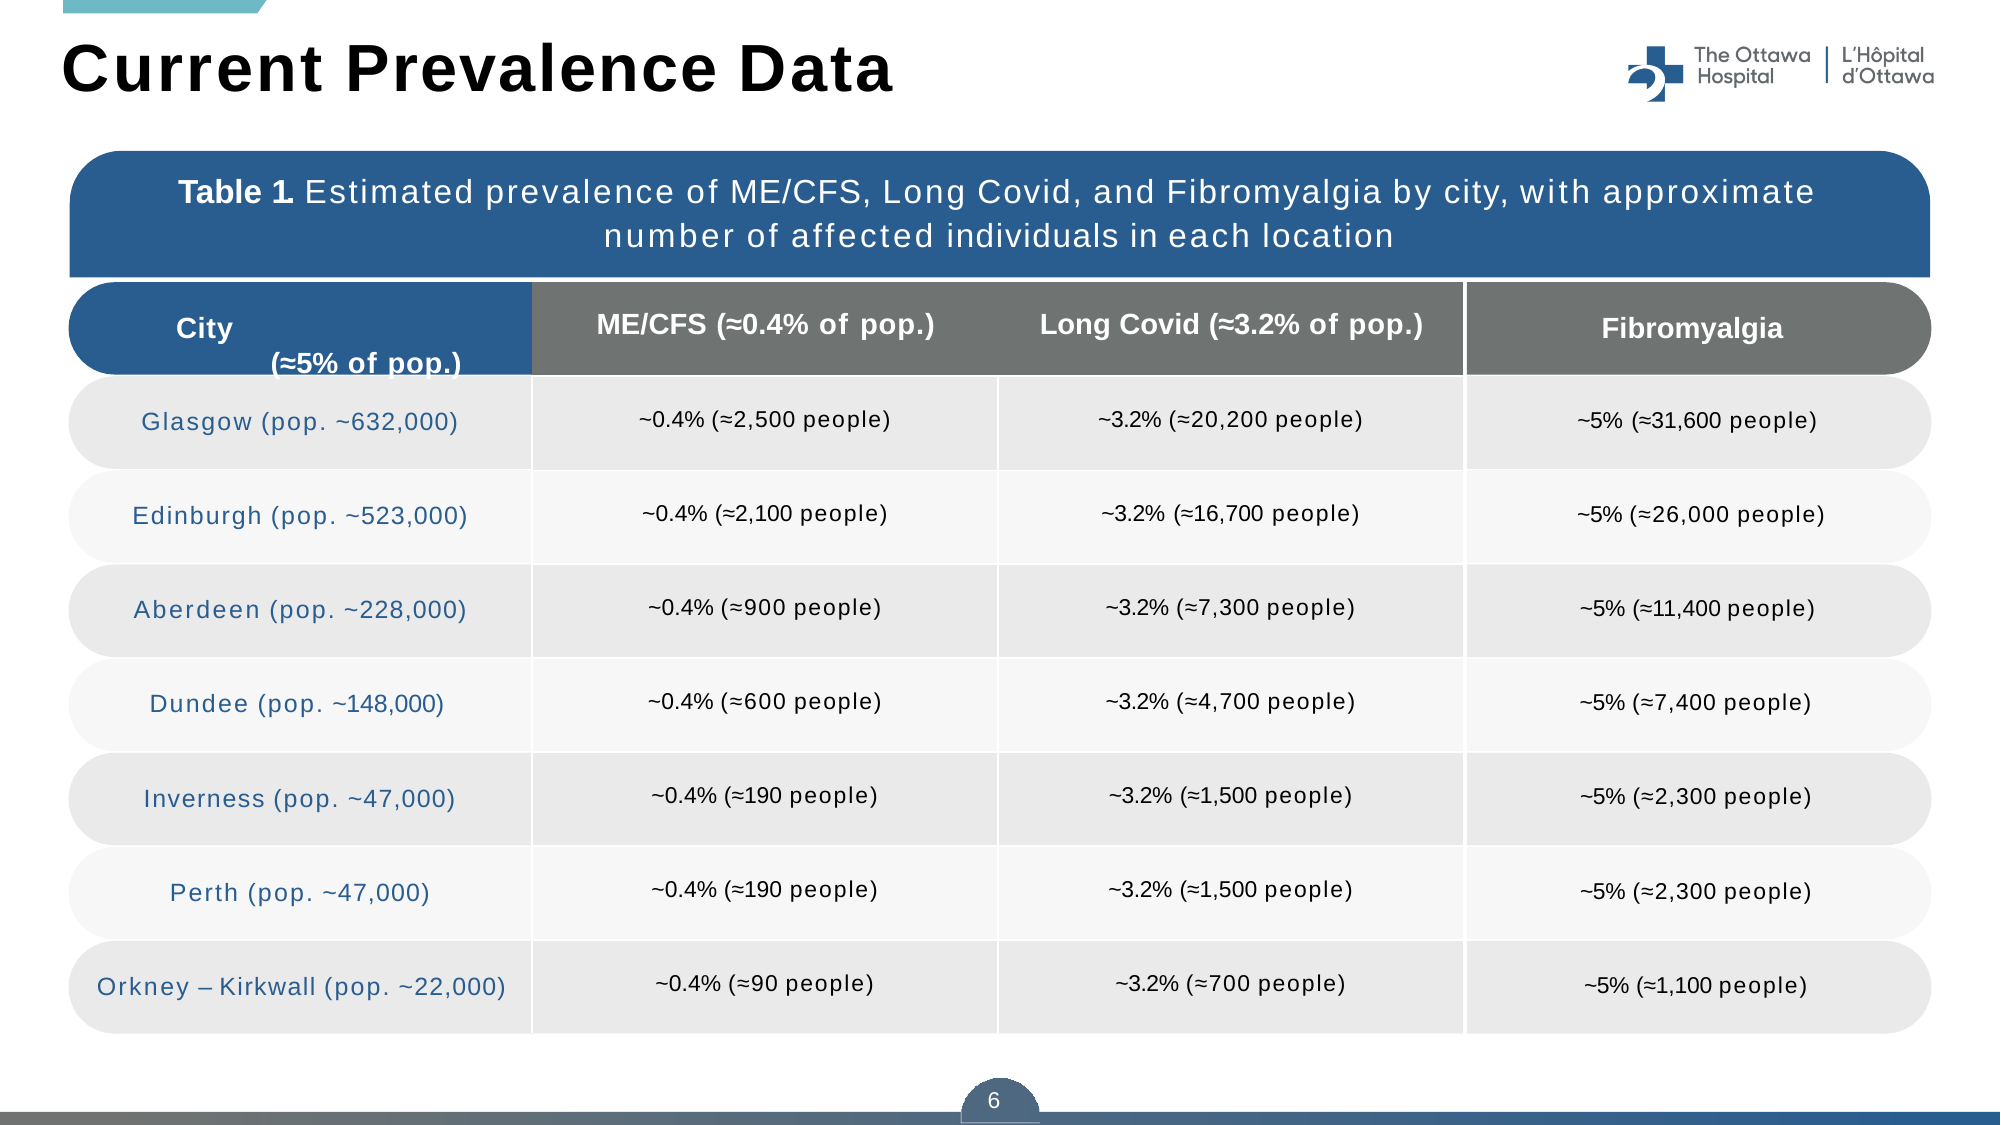

# Current Prevalence Data

Table 1. Estimated prevalence of ME/CFS, Long Covid, and Fibromyalgia by city, with approximate number of affected individuals in each location

City	Fibromyalgia (≈5% of pop.)
| ME/CFS (≈0.4% of pop.) | Long Covid (≈3.2% of pop.) |
| --- | --- |
| ~0.4% (≈2,500 people) | ~3.2% (≈20,200 people) |
| ~0.4% (≈2,100 people) | ~3.2% (≈16,700 people) |
| ~0.4% (≈900 people) | ~3.2% (≈7,300 people) |
| ~0.4% (≈600 people) | ~3.2% (≈4,700 people) |
| ~0.4% (≈190 people) | ~3.2% (≈1,500 people) |
| ~0.4% (≈190 people) | ~3.2% (≈1,500 people) |
| ~0.4% (≈90 people) | ~3.2% (≈700 people) |
~5% (≈31,600 people)
Glasgow (pop. ~632,000)
Edinburgh (pop. ~523,000)
~5% (≈26,000 people)
~5% (≈11,400 people)
Aberdeen (pop. ~228,000)
Dundee (pop. ~148,000)
~5% (≈7,400 people)
Inverness (pop. ~47,000)
~5% (≈2,300 people)
Perth (pop. ~47,000)
~5% (≈2,300 people)
Orkney – Kirkwall (pop. ~22,000)
~5% (≈1,100 people)
6